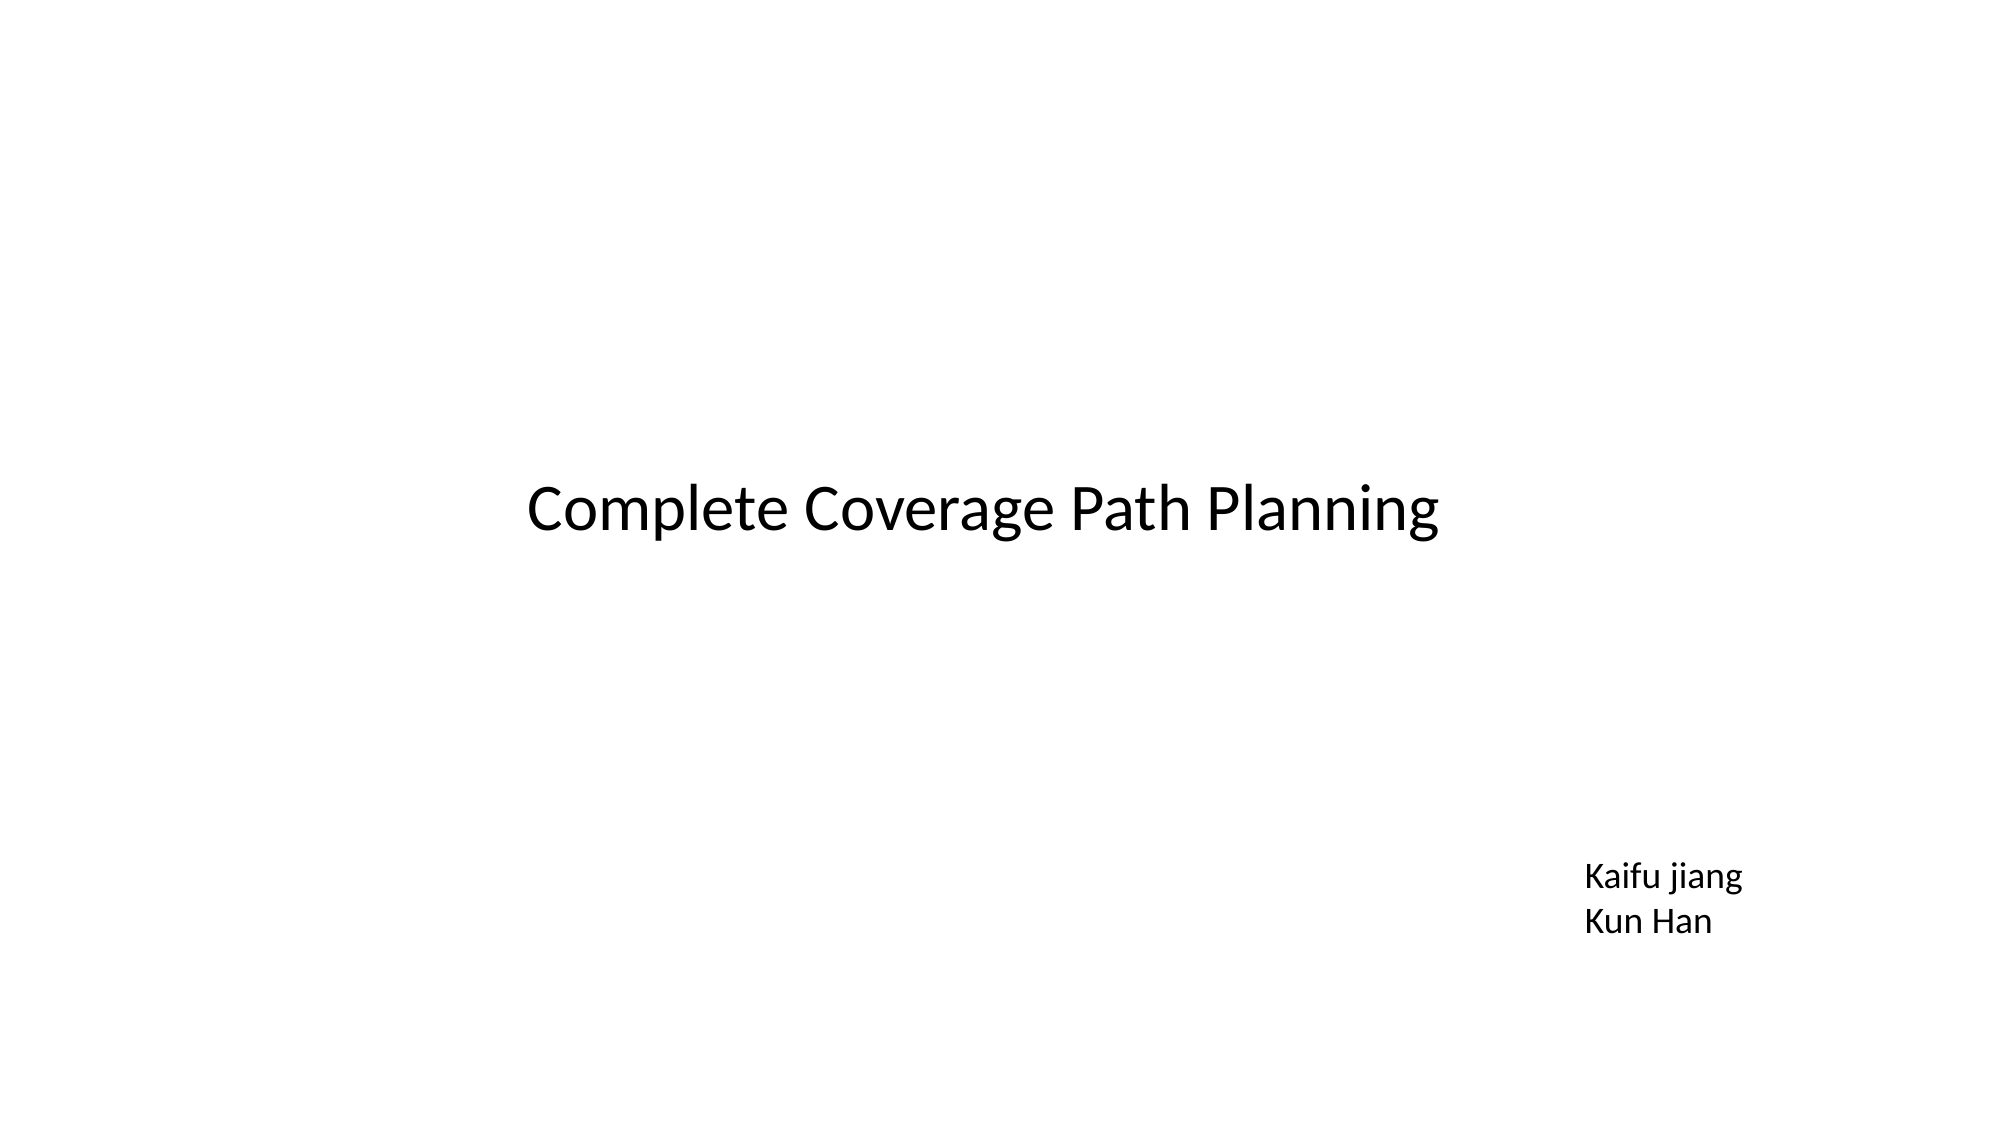

Complete Coverage Path Planning
Kaifu jiang
Kun Han